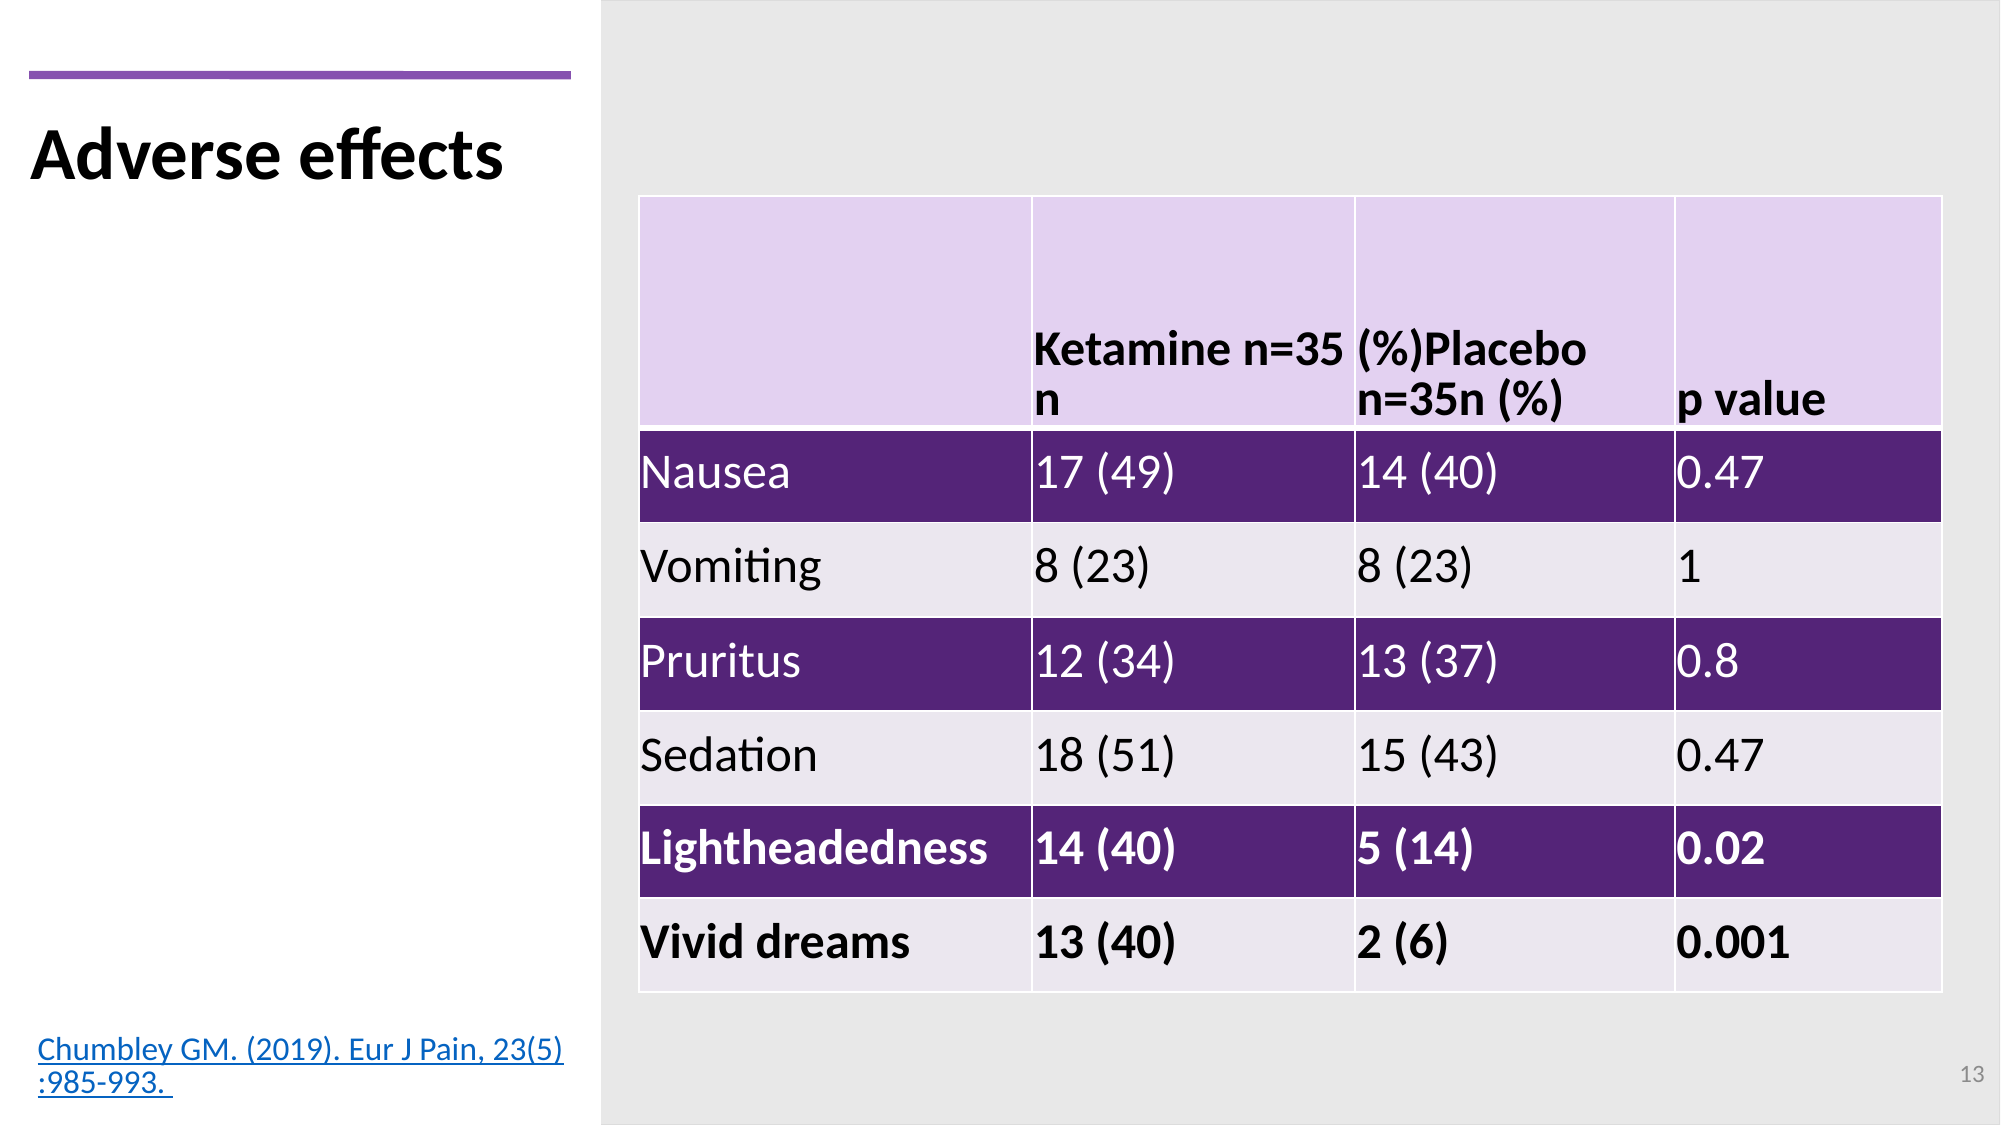

Adverse effects
|  | Ketamine n=35 n | (%)Placebo n=35n (%) | p value |
| --- | --- | --- | --- |
| Nausea | 17 (49) | 14 (40) | 0.47 |
| Vomiting | 8 (23) | 8 (23) | 1 |
| Pruritus | 12 (34) | 13 (37) | 0.8 |
| Sedation | 18 (51) | 15 (43) | 0.47 |
| Lightheadedness | 14 (40) | 5 (14) | 0.02 |
| Vivid dreams | 13 (40) | 2 (6) | 0.001 |
Chumbley GM. (2019). Eur J Pain, 23(5):985-993.
13